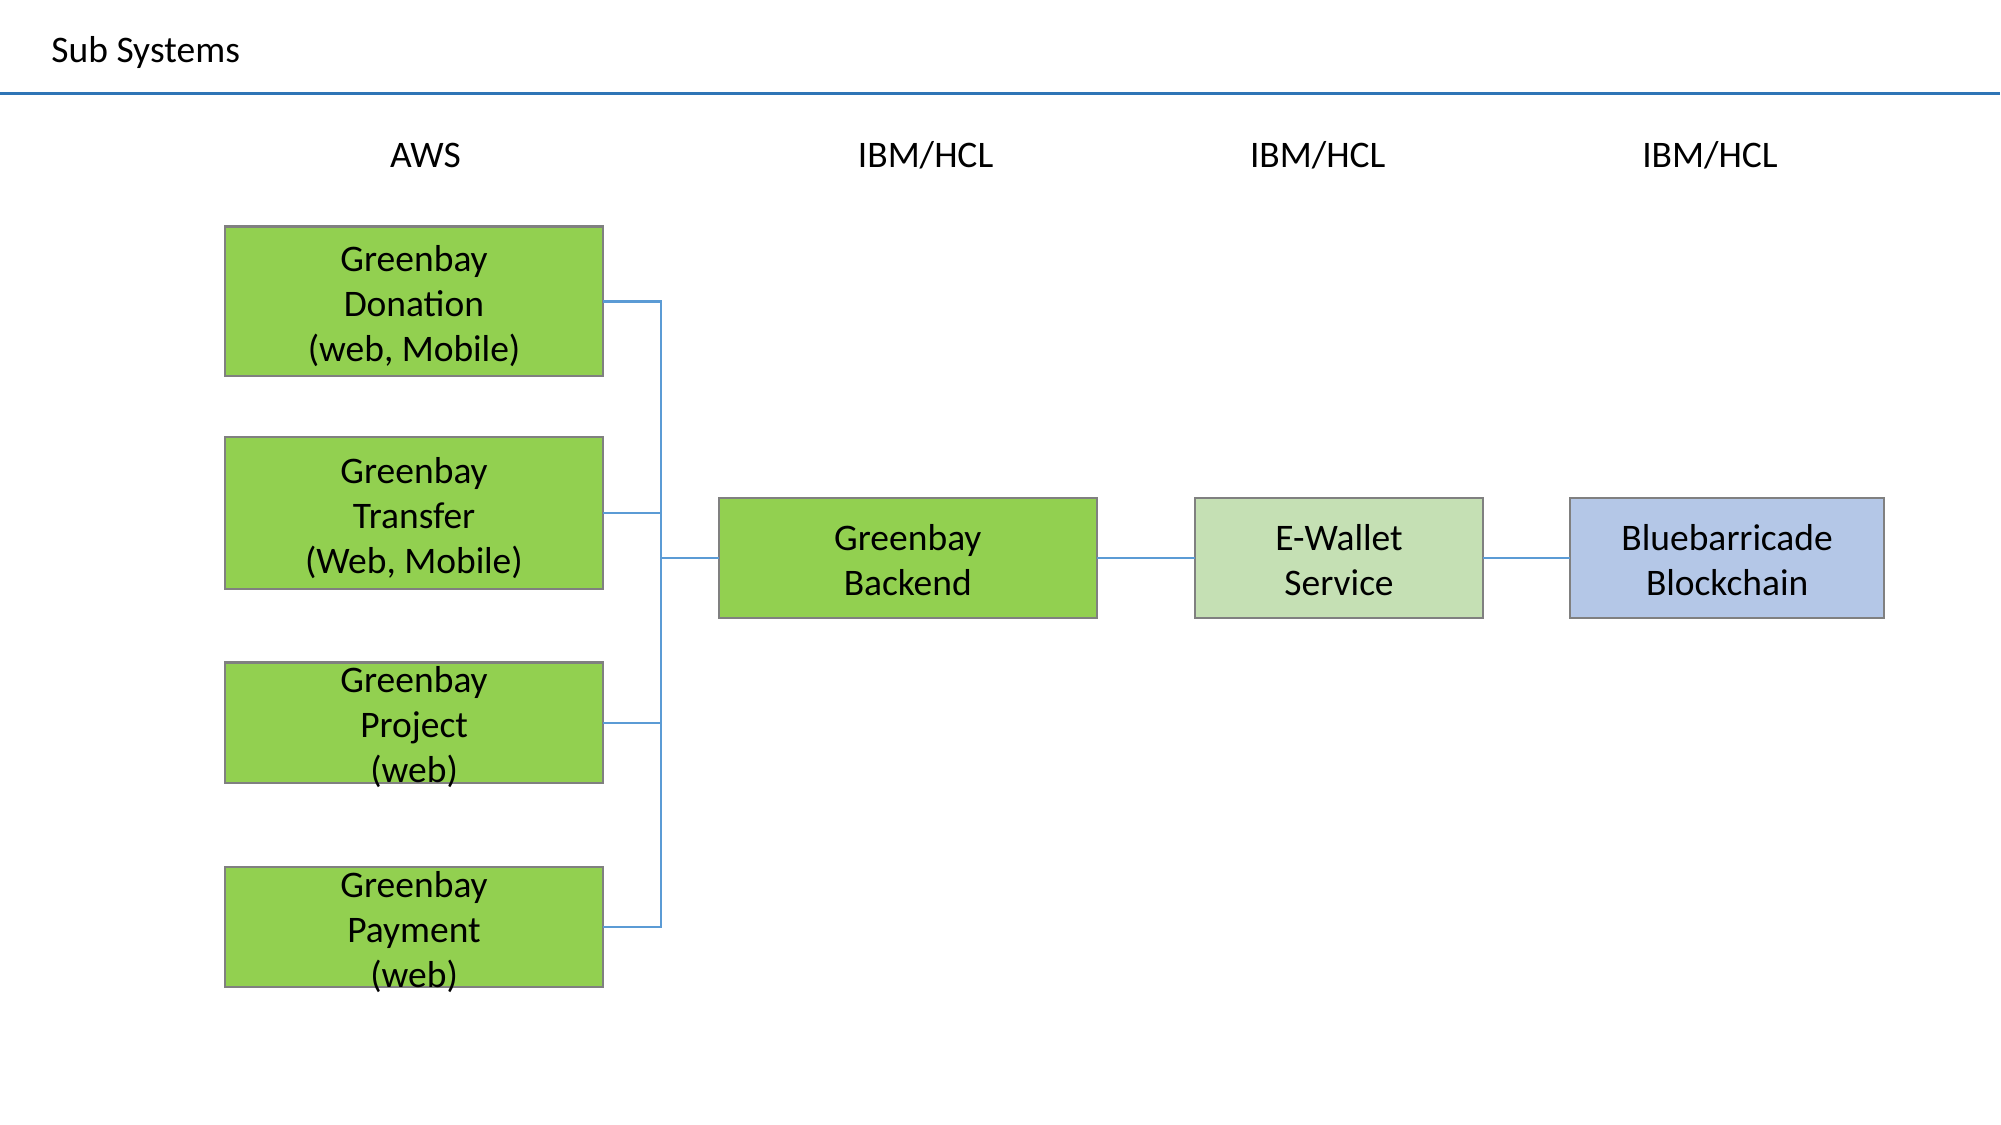

Sub Systems
AWS
IBM/HCL
IBM/HCL
IBM/HCL
Greenbay
Donation
(web, Mobile)
Greenbay
Transfer
(Web, Mobile)
Bluebarricade
Blockchain
E-Wallet
Service
Greenbay
Backend
Greenbay
Project
(web)
Greenbay
Payment
(web)